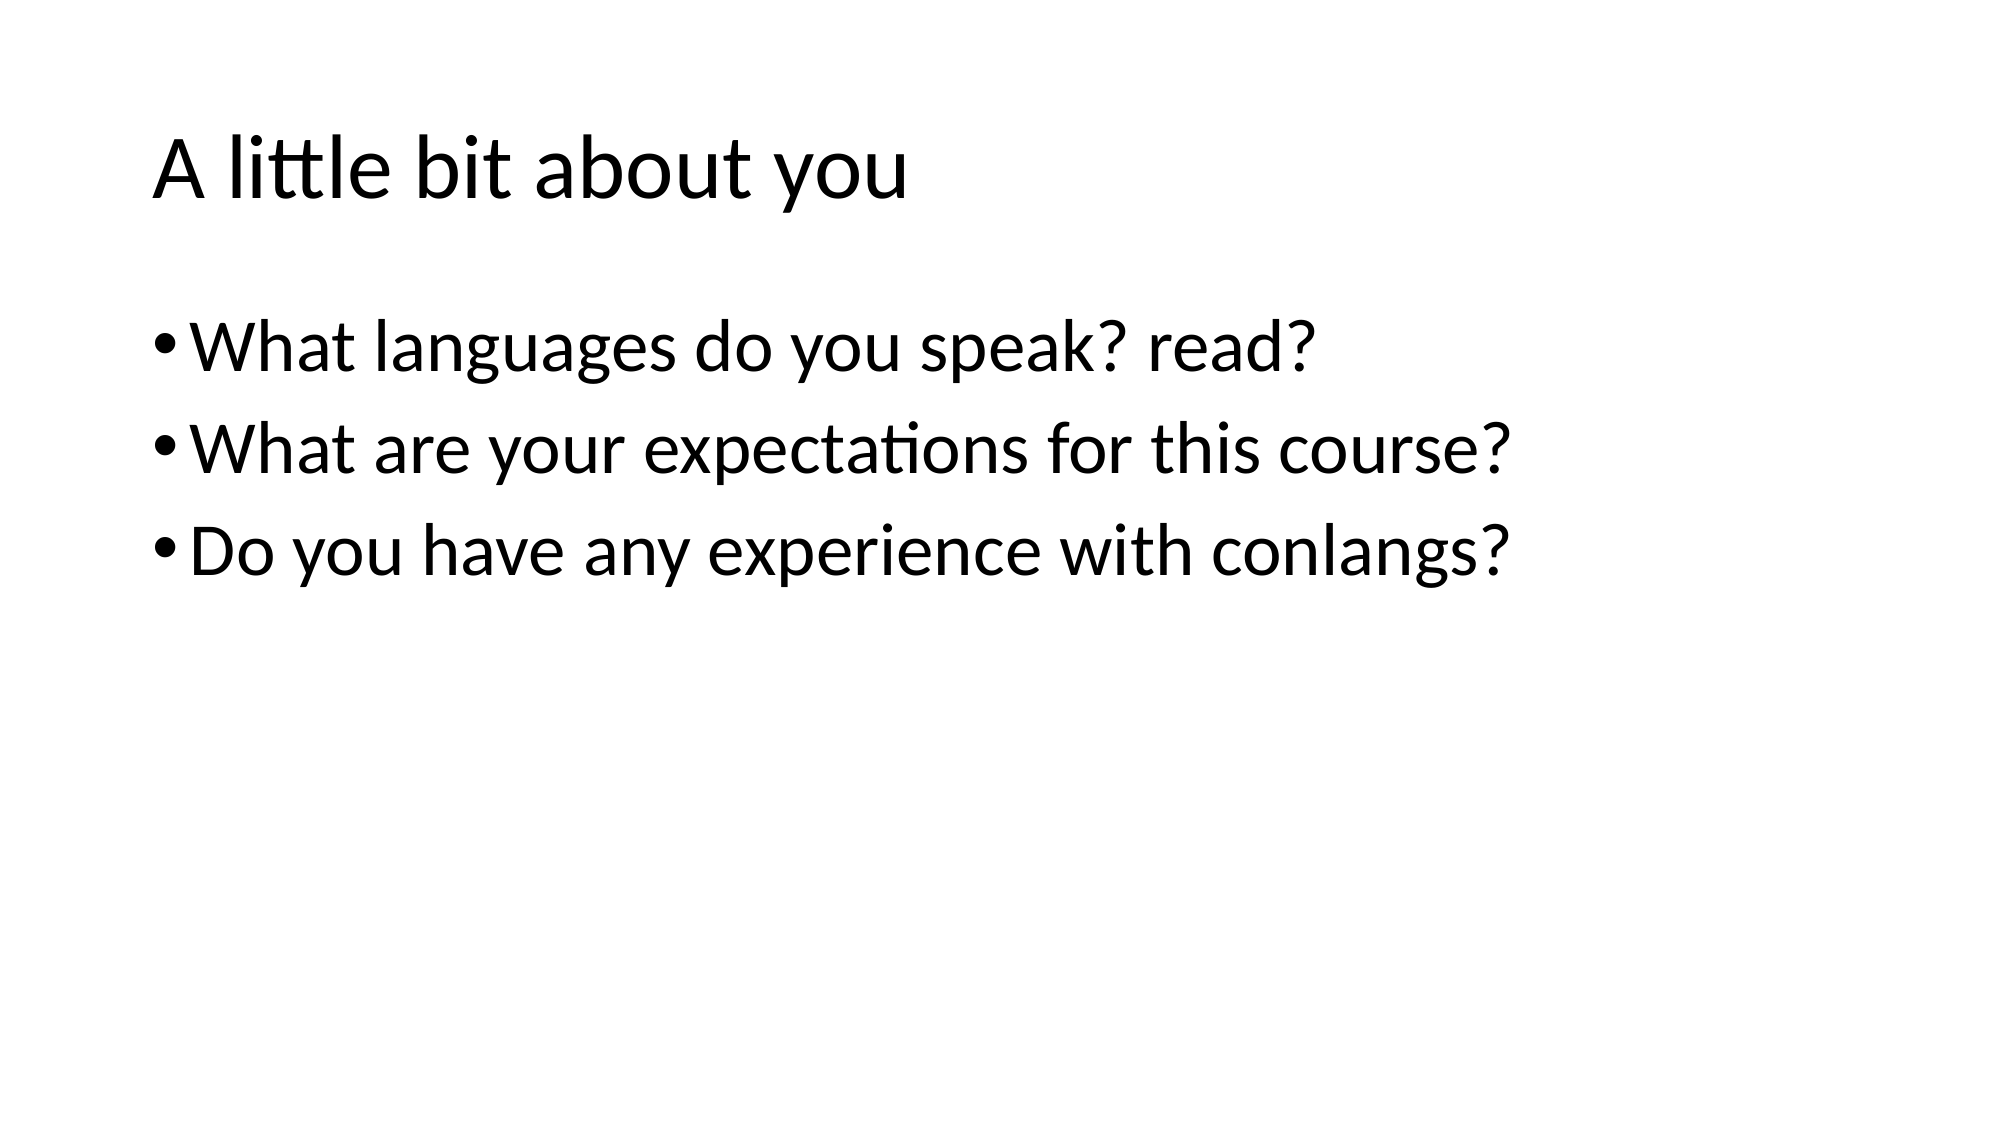

# A little bit about you
What languages do you speak? read?
What are your expectations for this course?
Do you have any experience with conlangs?